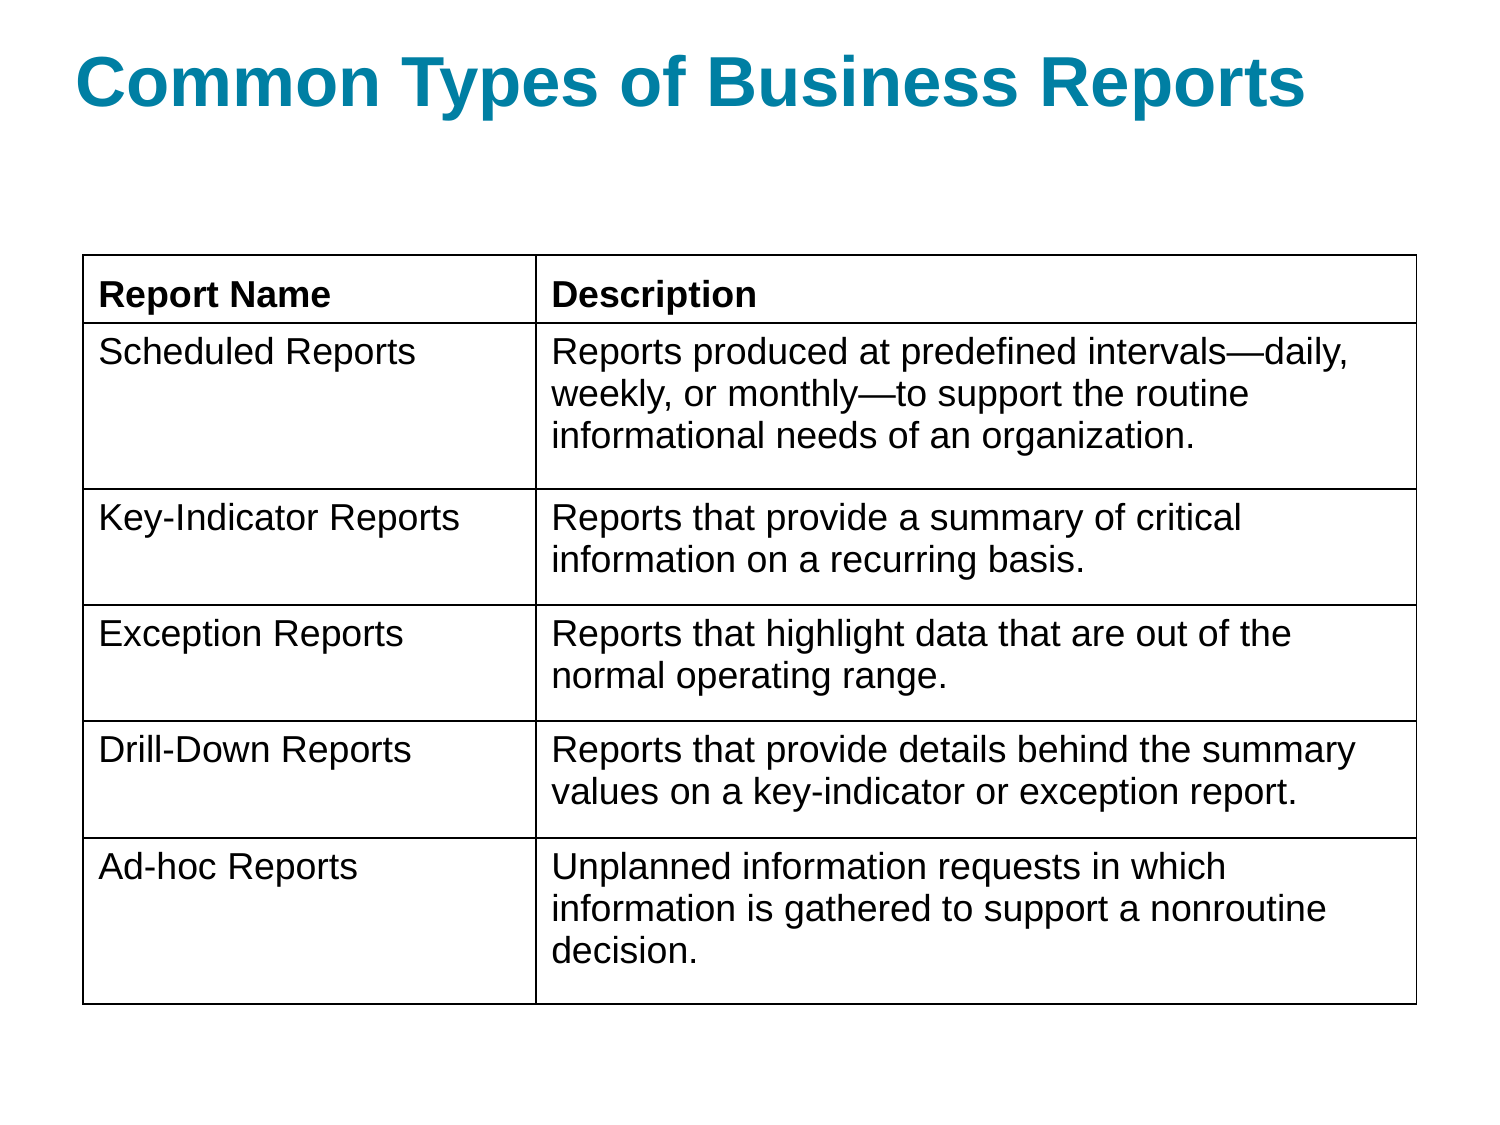

# Common Types of Business Reports
| Report Name | Description |
| --- | --- |
| Scheduled Reports | Reports produced at predefined intervals—daily, weekly, or monthly—to support the routine informational needs of an organization. |
| Key-Indicator Reports | Reports that provide a summary of critical information on a recurring basis. |
| Exception Reports | Reports that highlight data that are out of the normal operating range. |
| Drill-Down Reports | Reports that provide details behind the summary values on a key-indicator or exception report. |
| Ad-hoc Reports | Unplanned information requests in which information is gathered to support a nonroutine decision. |